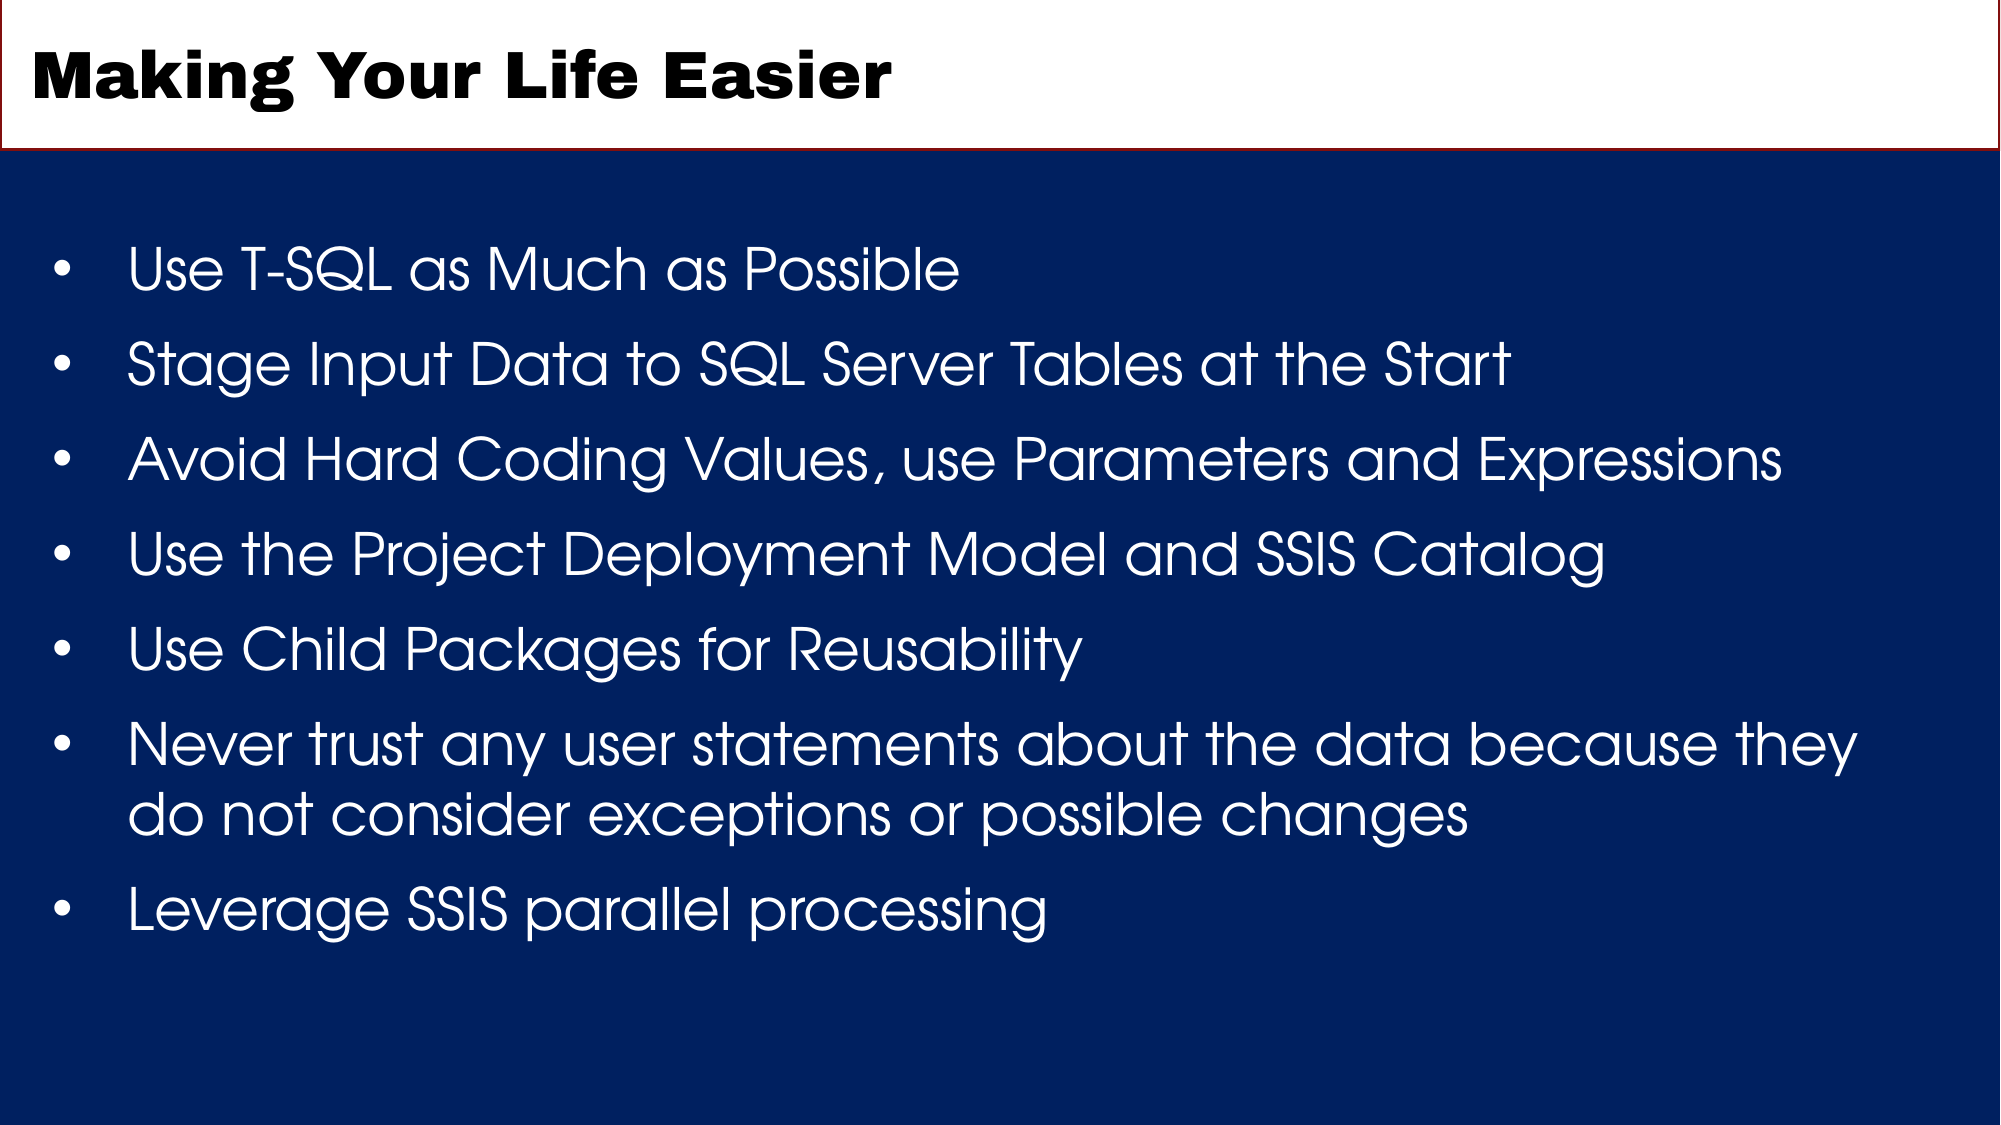

Making Your Life Easier
Use T-SQL as Much as Possible
Stage Input Data to SQL Server Tables at the Start
Avoid Hard Coding Values, use Parameters and Expressions
Use the Project Deployment Model and SSIS Catalog
Use Child Packages for Reusability
Never trust any user statements about the data because they do not consider exceptions or possible changes
Leverage SSIS parallel processing